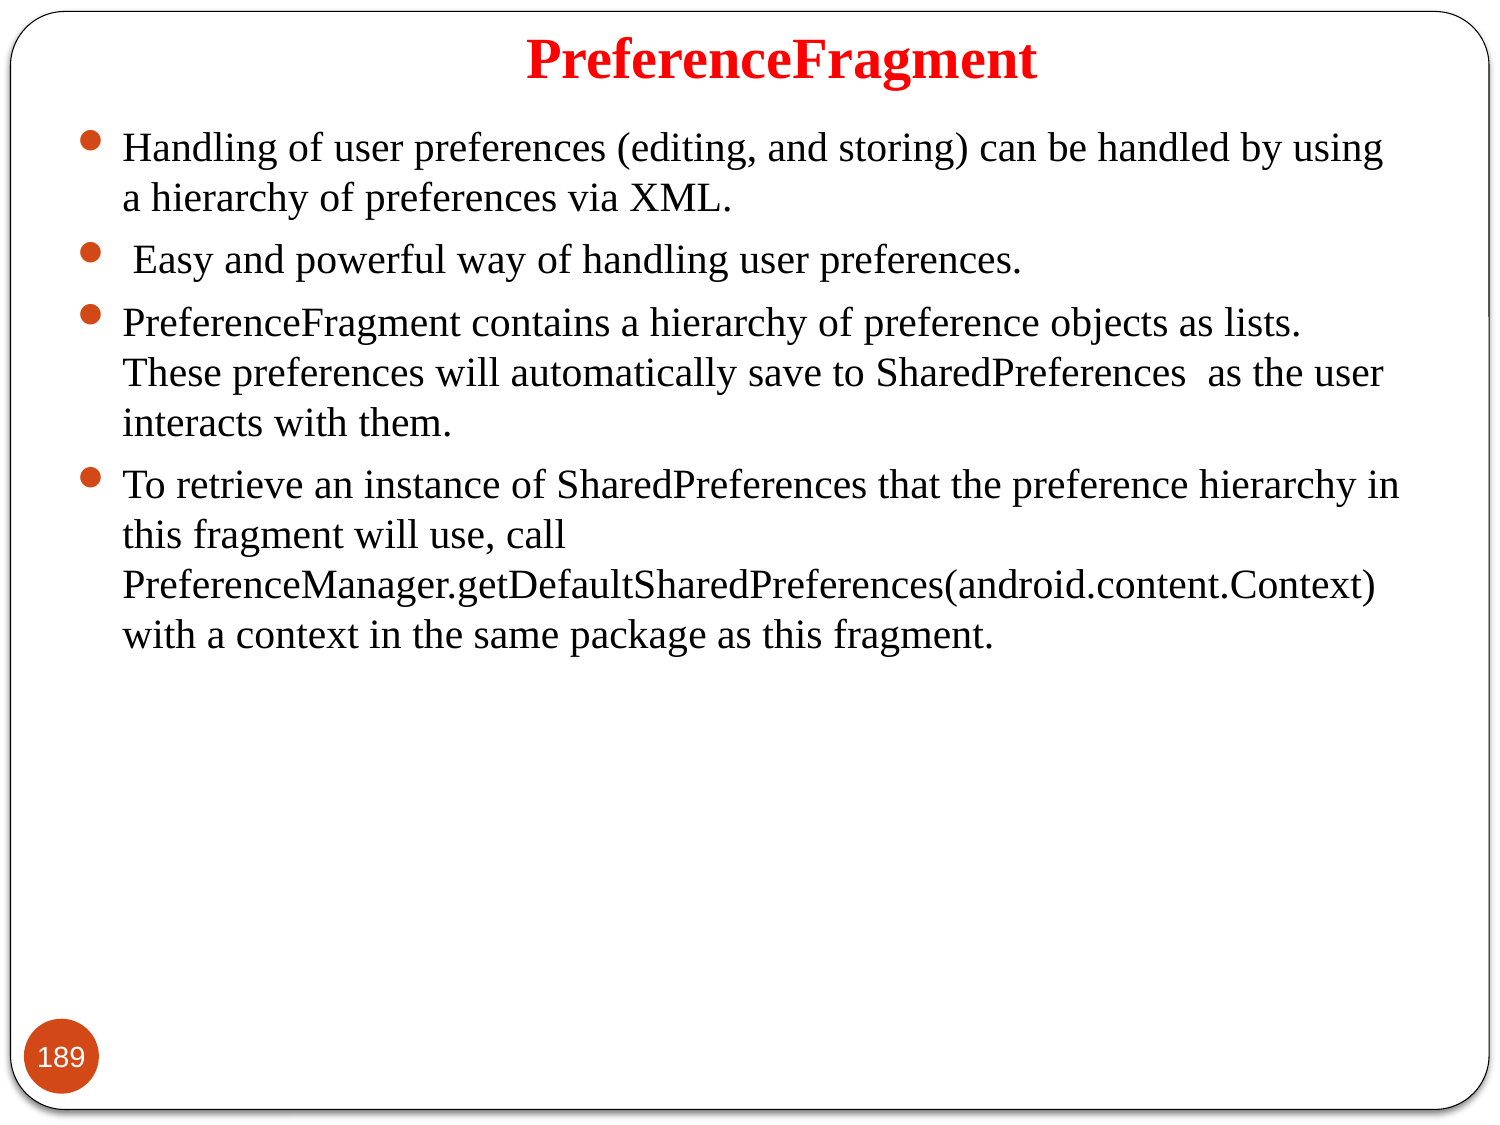

# PreferenceFragment
Handling of user preferences (editing, and storing) can be handled by using a hierarchy of preferences via XML.
 Easy and powerful way of handling user preferences.
PreferenceFragment contains a hierarchy of preference objects as lists. These preferences will automatically save to SharedPreferences  as the user interacts with them.
To retrieve an instance of SharedPreferences that the preference hierarchy in this fragment will use, call PreferenceManager.getDefaultSharedPreferences(android.content.Context) with a context in the same package as this fragment.
189